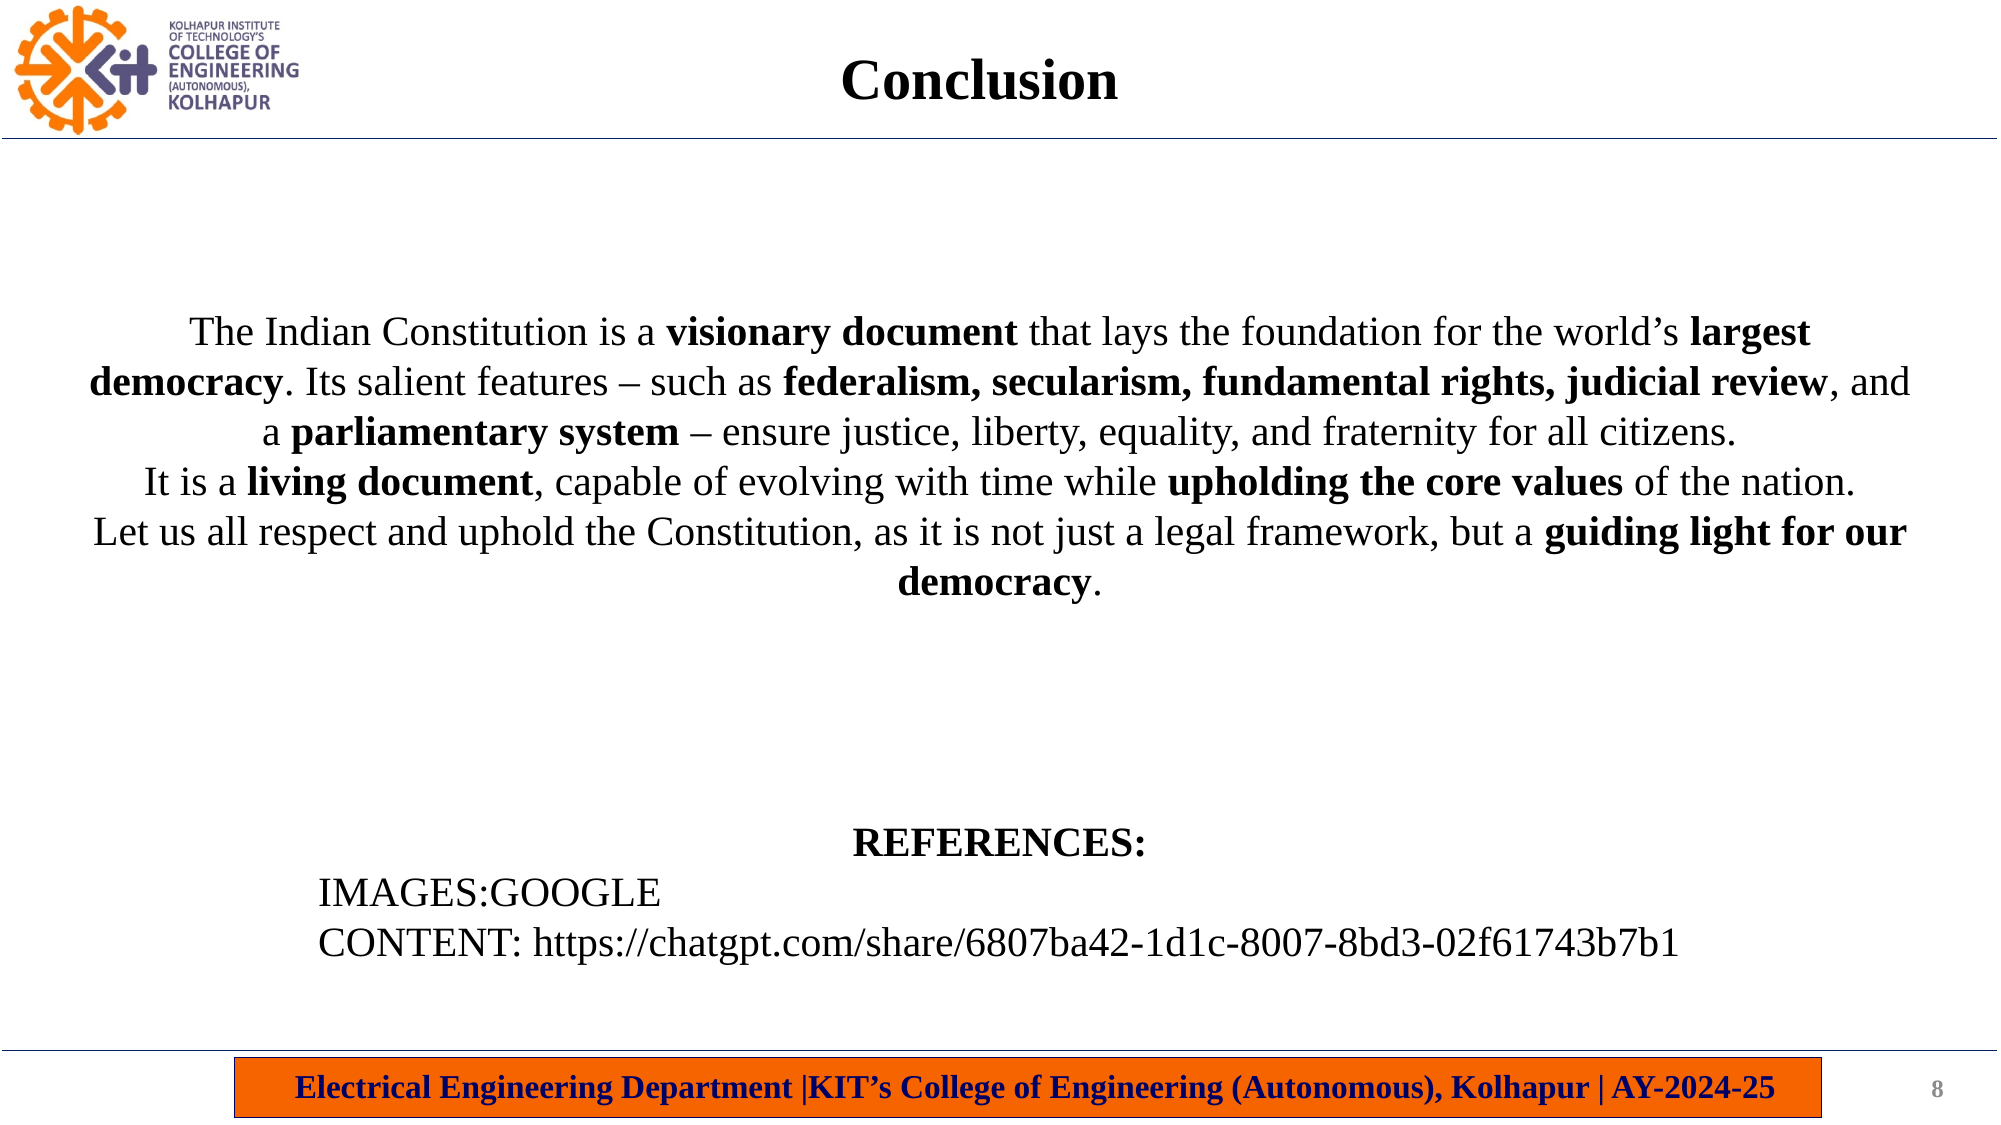

Conclusion
#
The Indian Constitution is a visionary document that lays the foundation for the world’s largest democracy. Its salient features – such as federalism, secularism, fundamental rights, judicial review, and a parliamentary system – ensure justice, liberty, equality, and fraternity for all citizens.
It is a living document, capable of evolving with time while upholding the core values of the nation.
Let us all respect and uphold the Constitution, as it is not just a legal framework, but a guiding light for our democracy.

REFERENCES:
IMAGES:GOOGLE
CONTENT: https://chatgpt.com/share/6807ba42-1d1c-8007-8bd3-02f61743b7b1
  Electrical Engineering Department |KIT’s College of Engineering (Autonomous), Kolhapur | AY-2024-25

8